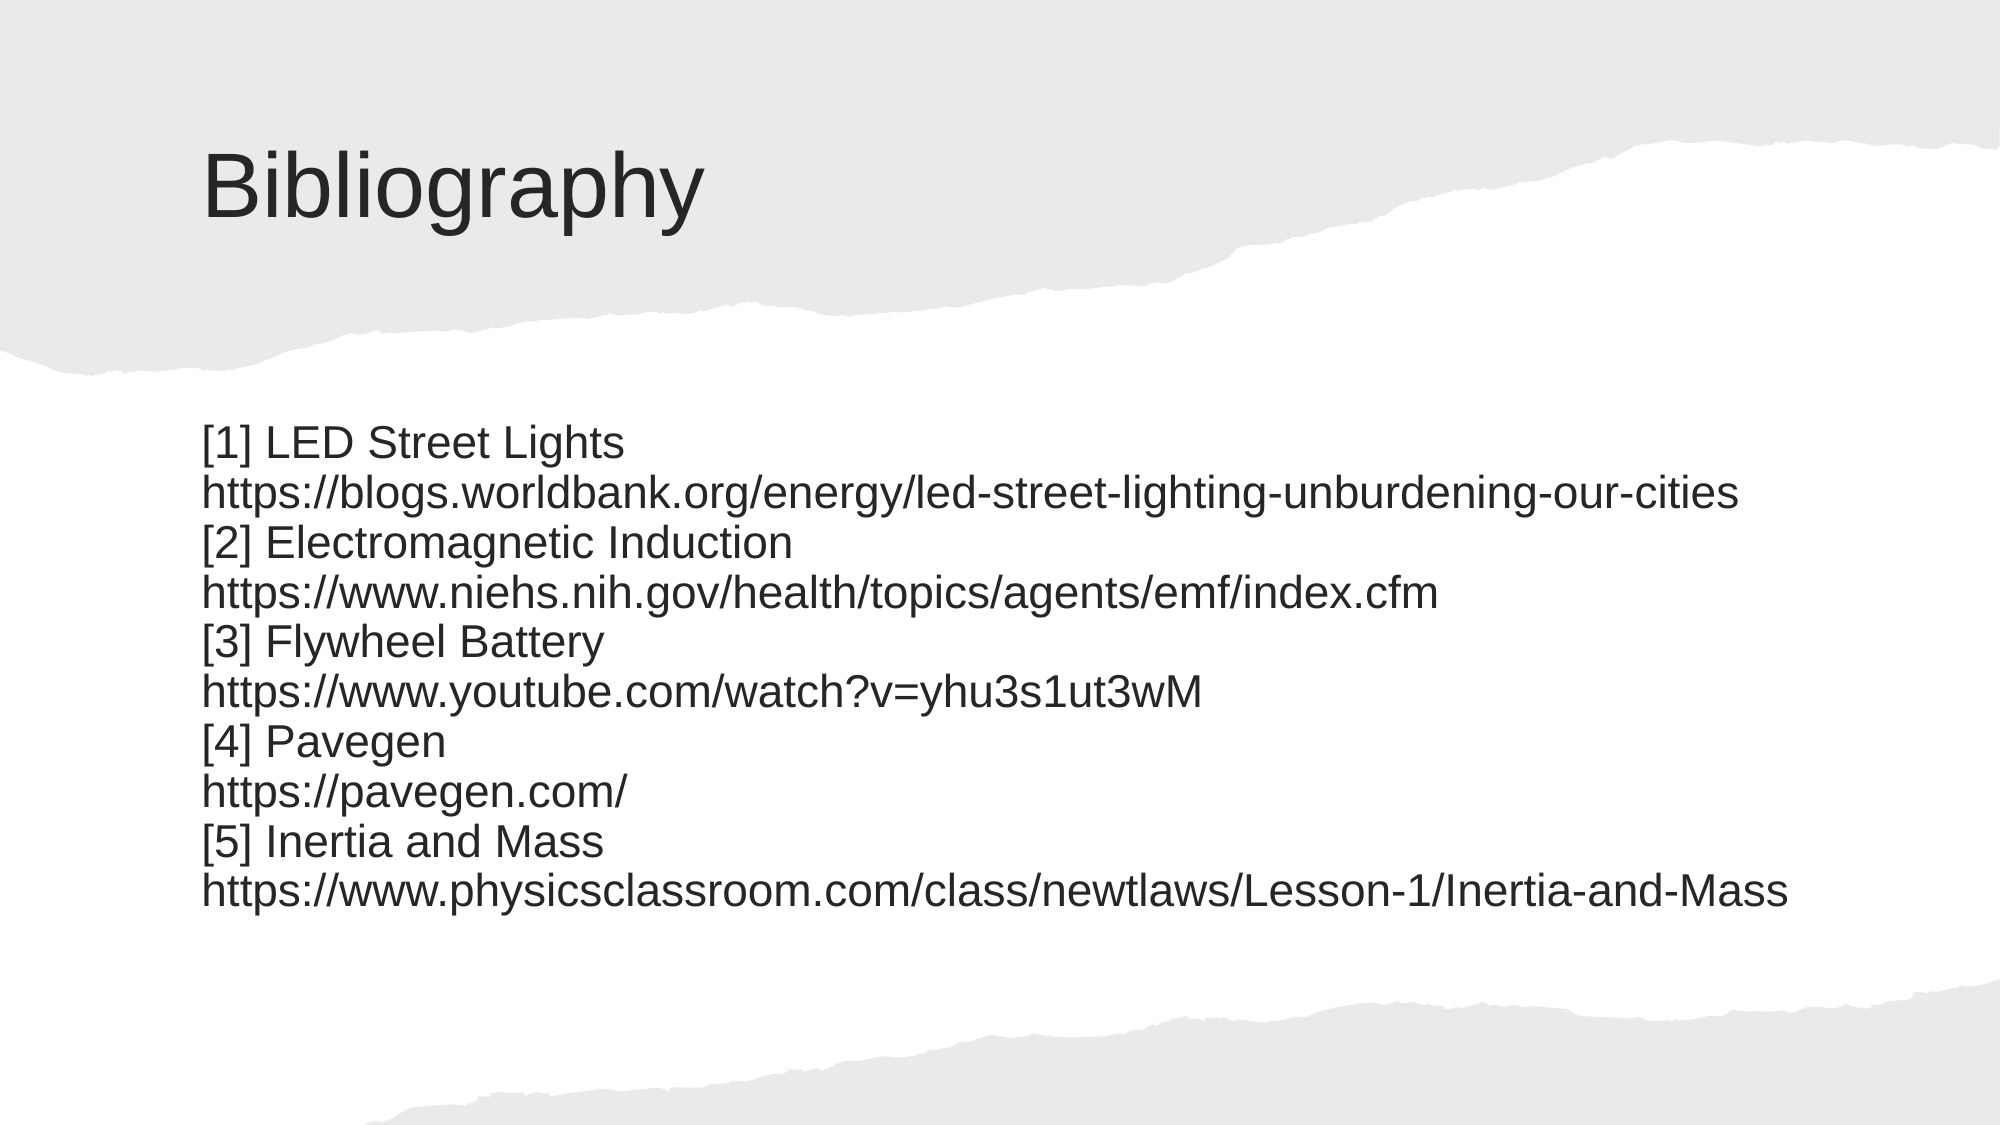

# Bibliography
[1] LED Street Lights
https://blogs.worldbank.org/energy/led-street-lighting-unburdening-our-cities
[2] Electromagnetic Induction
https://www.niehs.nih.gov/health/topics/agents/emf/index.cfm
[3] Flywheel Battery
https://www.youtube.com/watch?v=yhu3s1ut3wM
[4] Pavegen
https://pavegen.com/
[5] Inertia and Mass
https://www.physicsclassroom.com/class/newtlaws/Lesson-1/Inertia-and-Mass